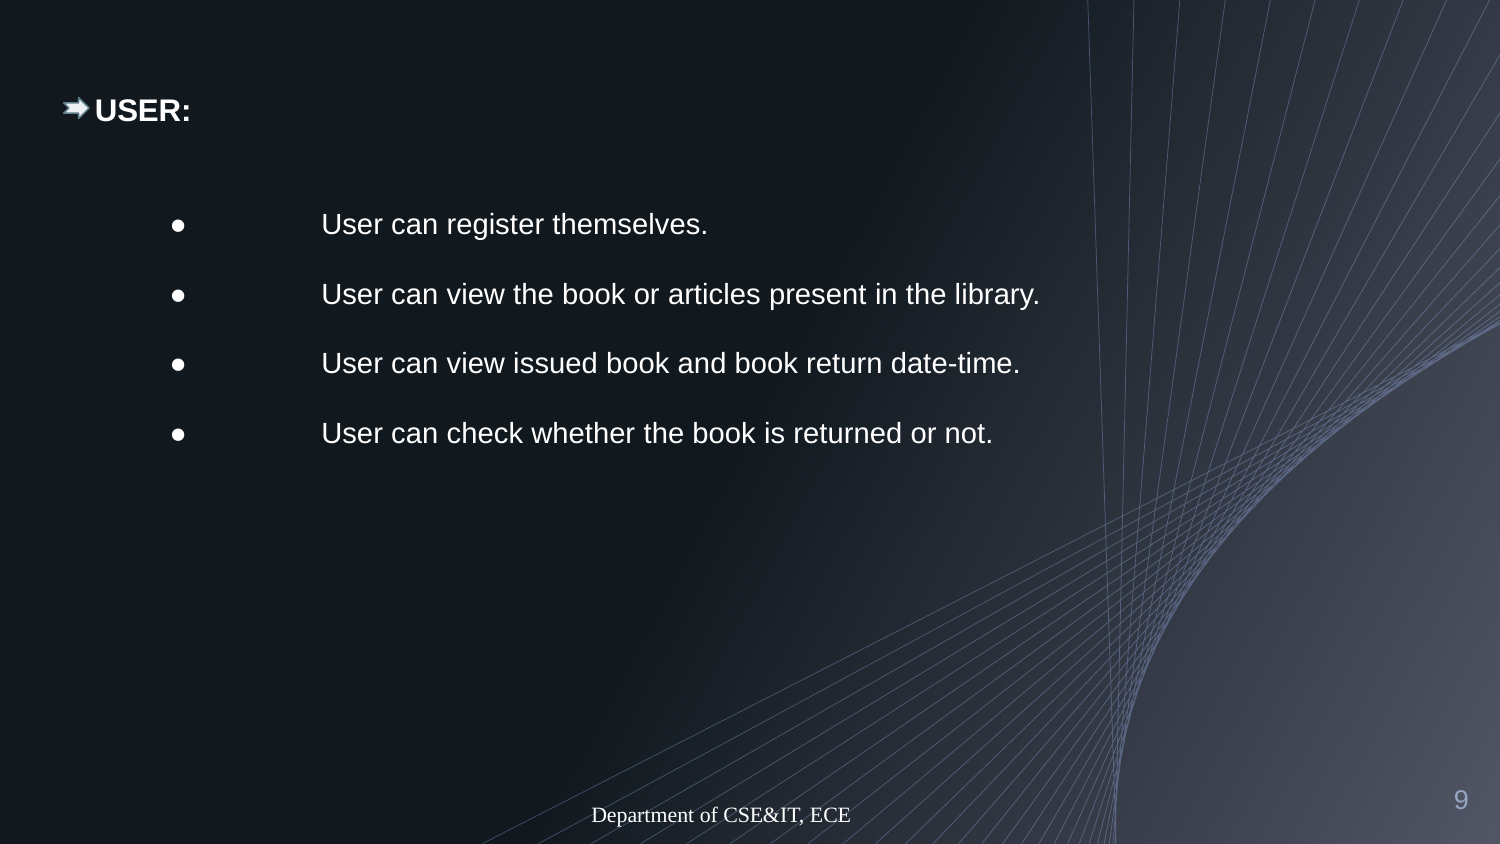

USER:

⦁	User can register themselves.

⦁	User can view the book or articles present in the library.

⦁	User can view issued book and book return date-time.

⦁	User can check whether the book is returned or not.

9
Department of CSE&IT, ECE